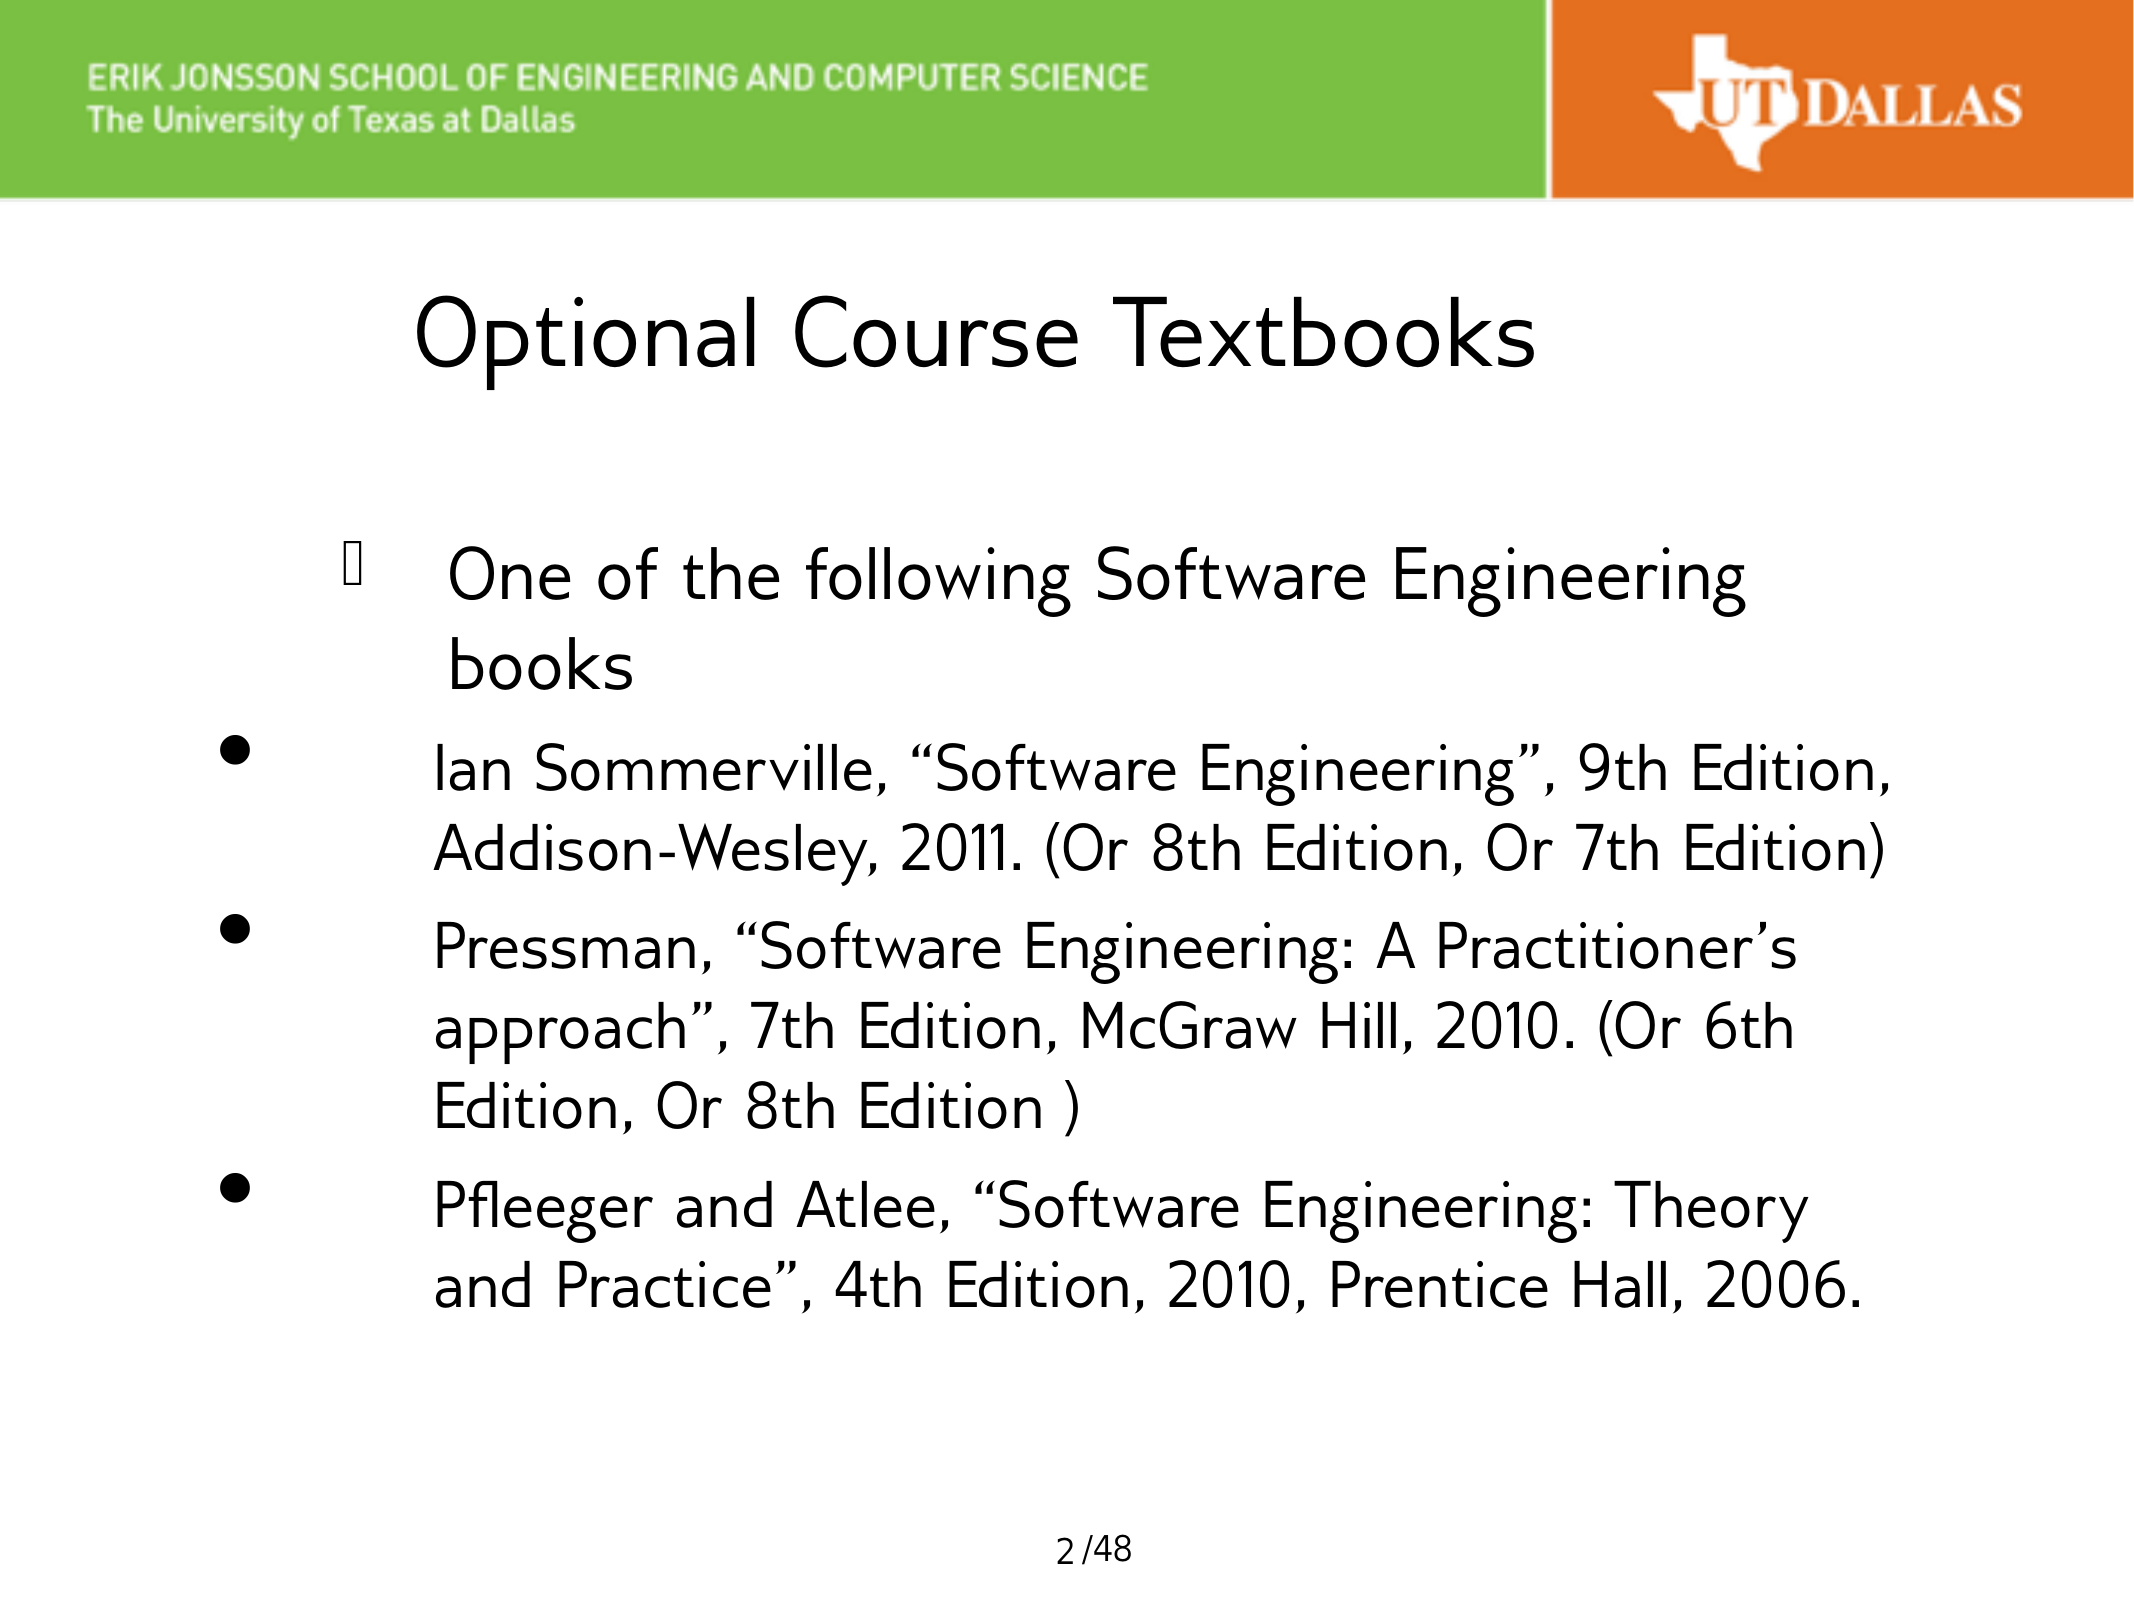

# Optional Course Textbooks
One of the following Software Engineering books
Ian Sommerville, “Software Engineering”, 9th Edition, Addison-Wesley, 2011. (Or 8th Edition, Or 7th Edition)
Pressman, “Software Engineering: A Practitioner’s approach”, 7th Edition, McGraw Hill, 2010. (Or 6th Edition, Or 8th Edition )
Pfleeger and Atlee, “Software Engineering: Theory and Practice”, 4th Edition, 2010, Prentice Hall, 2006.
2